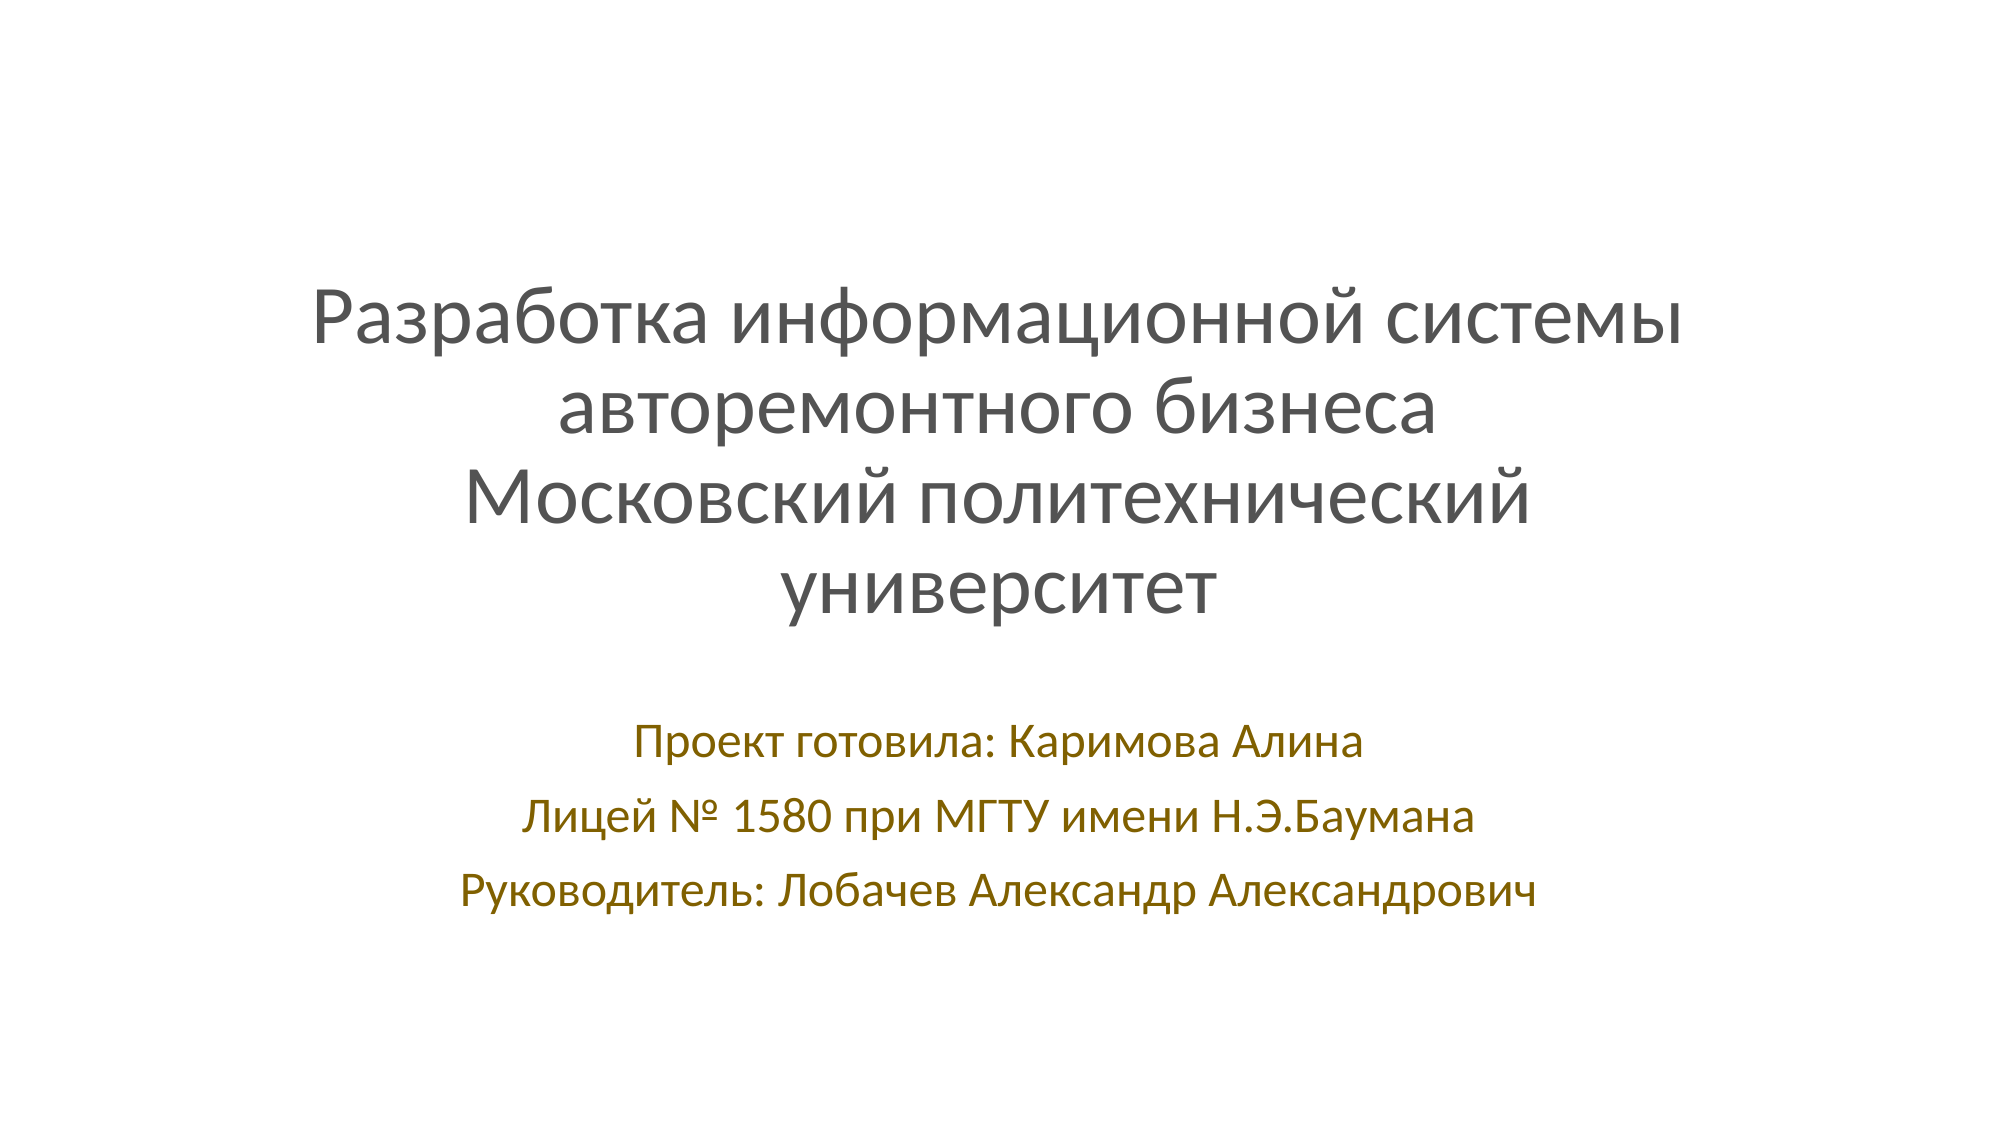

# Разработка информационной системы авторемонтного бизнеса Московский политехнический университет
Проект готовила: Каримова Алина
Лицей № 1580 при МГТУ имени Н.Э.Баумана
Руководитель: Лобачев Александр Александрович